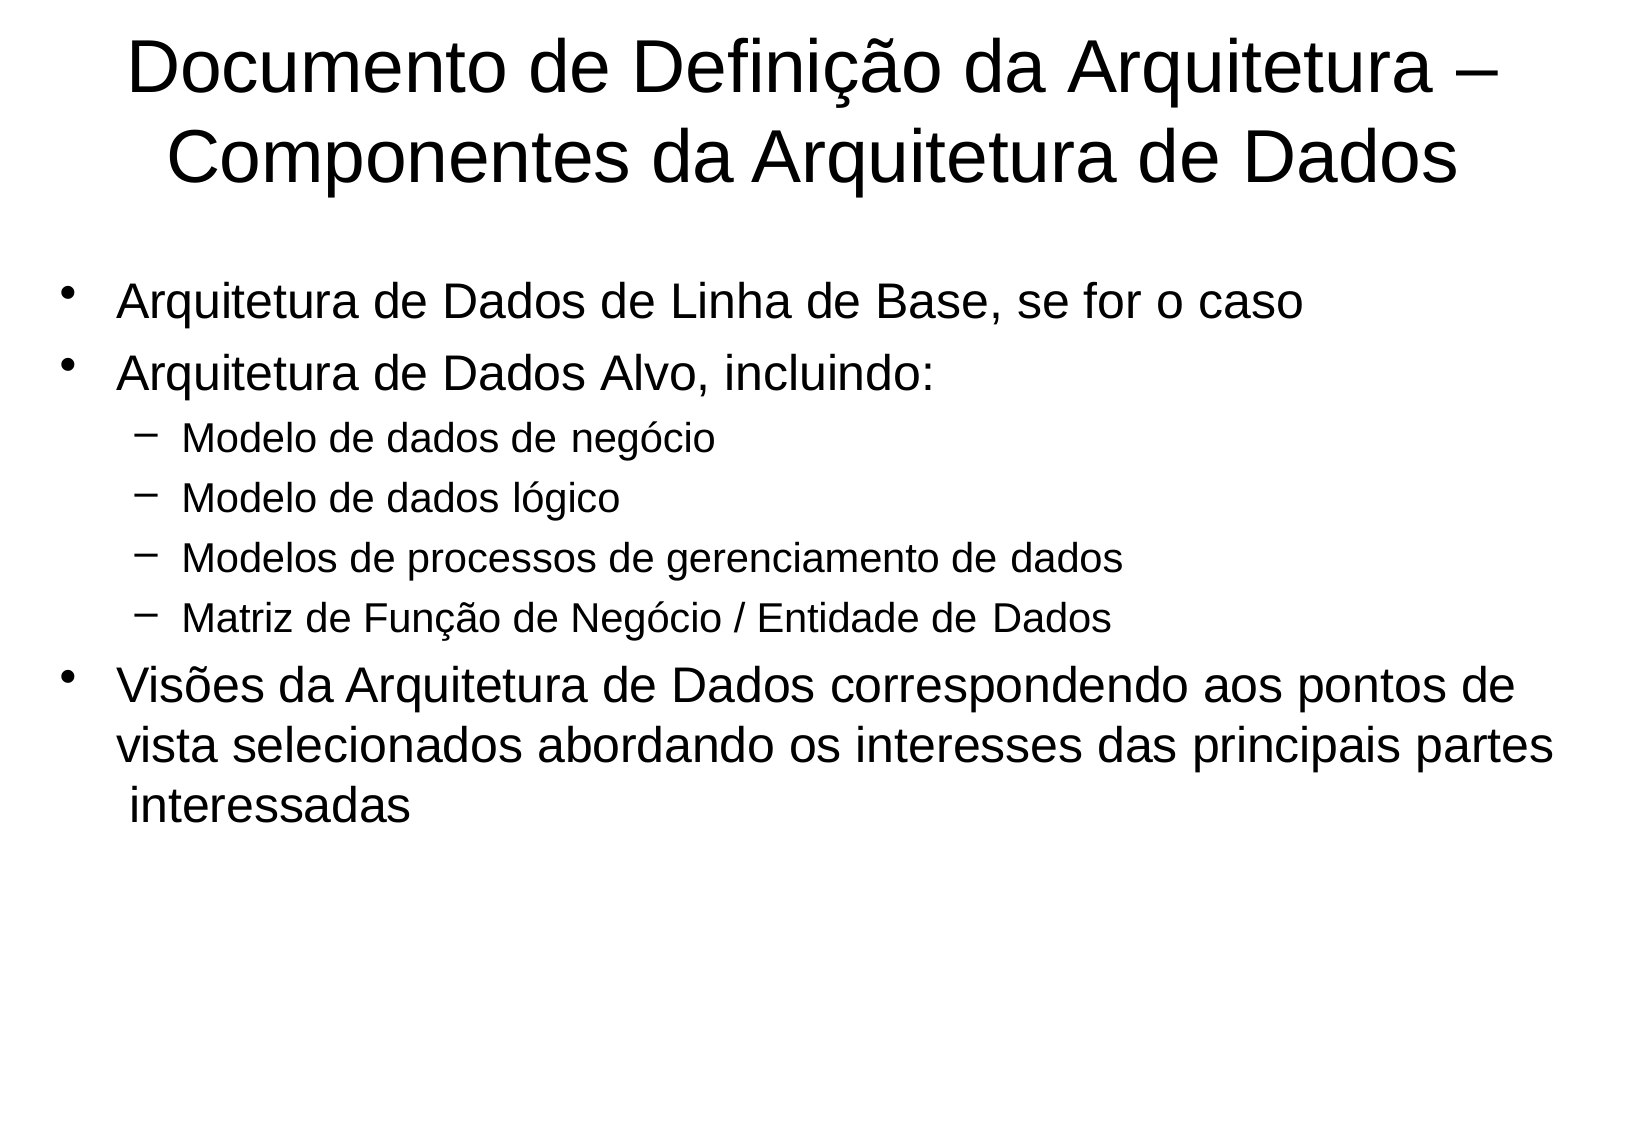

# Documento de Definição da Arquitetura –
Componentes da Arquitetura de Dados
Arquitetura de Dados de Linha de Base, se for o caso
Arquitetura de Dados Alvo, incluindo:
Modelo de dados de negócio
Modelo de dados lógico
Modelos de processos de gerenciamento de dados
Matriz de Função de Negócio / Entidade de Dados
Visões da Arquitetura de Dados correspondendo aos pontos de  vista selecionados abordando os interesses das principais partes  interessadas